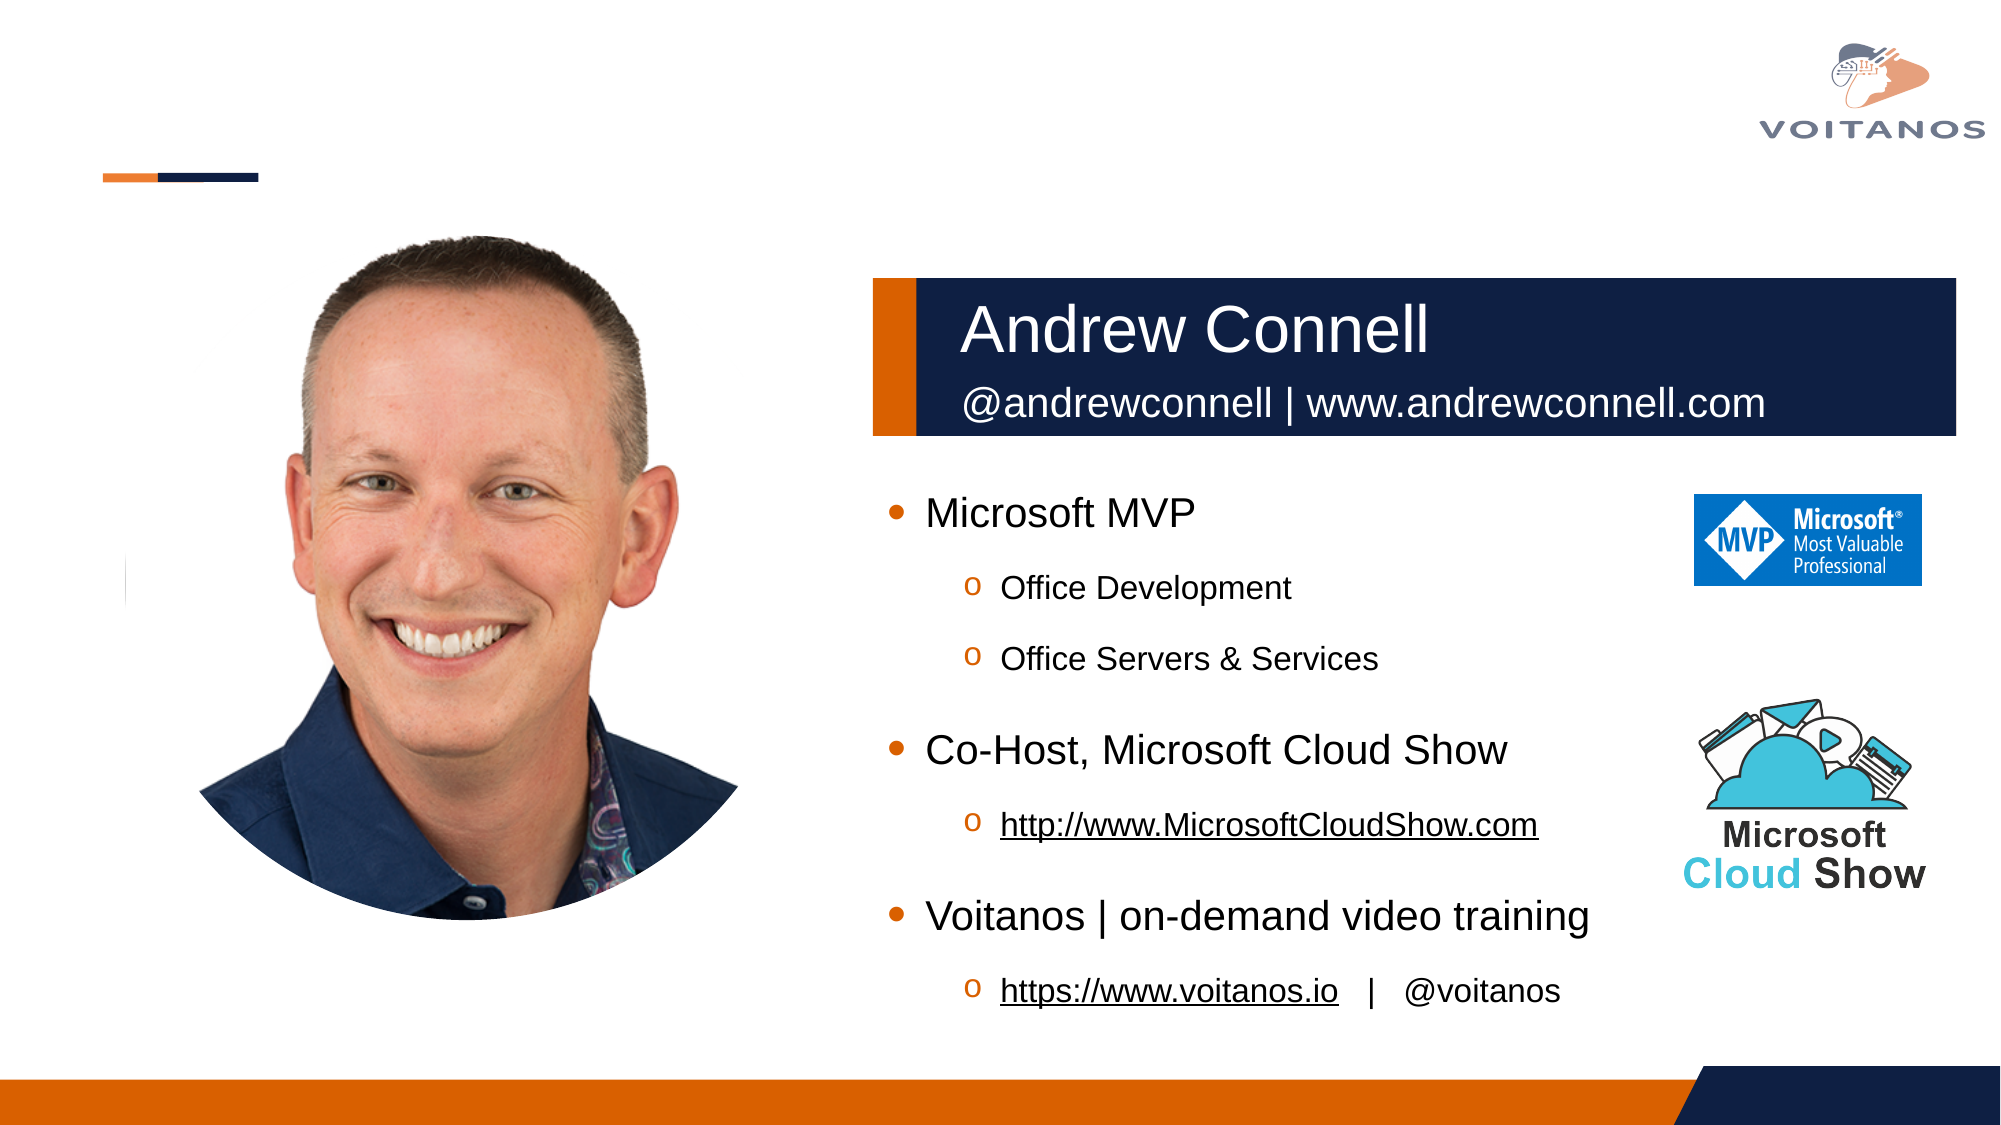

#
Microsoft MVP
Office Development
Office Servers & Services
Co-Host, Microsoft Cloud Show
http://www.MicrosoftCloudShow.com
Voitanos | on-demand video training
https://www.voitanos.io   |   @voitanos